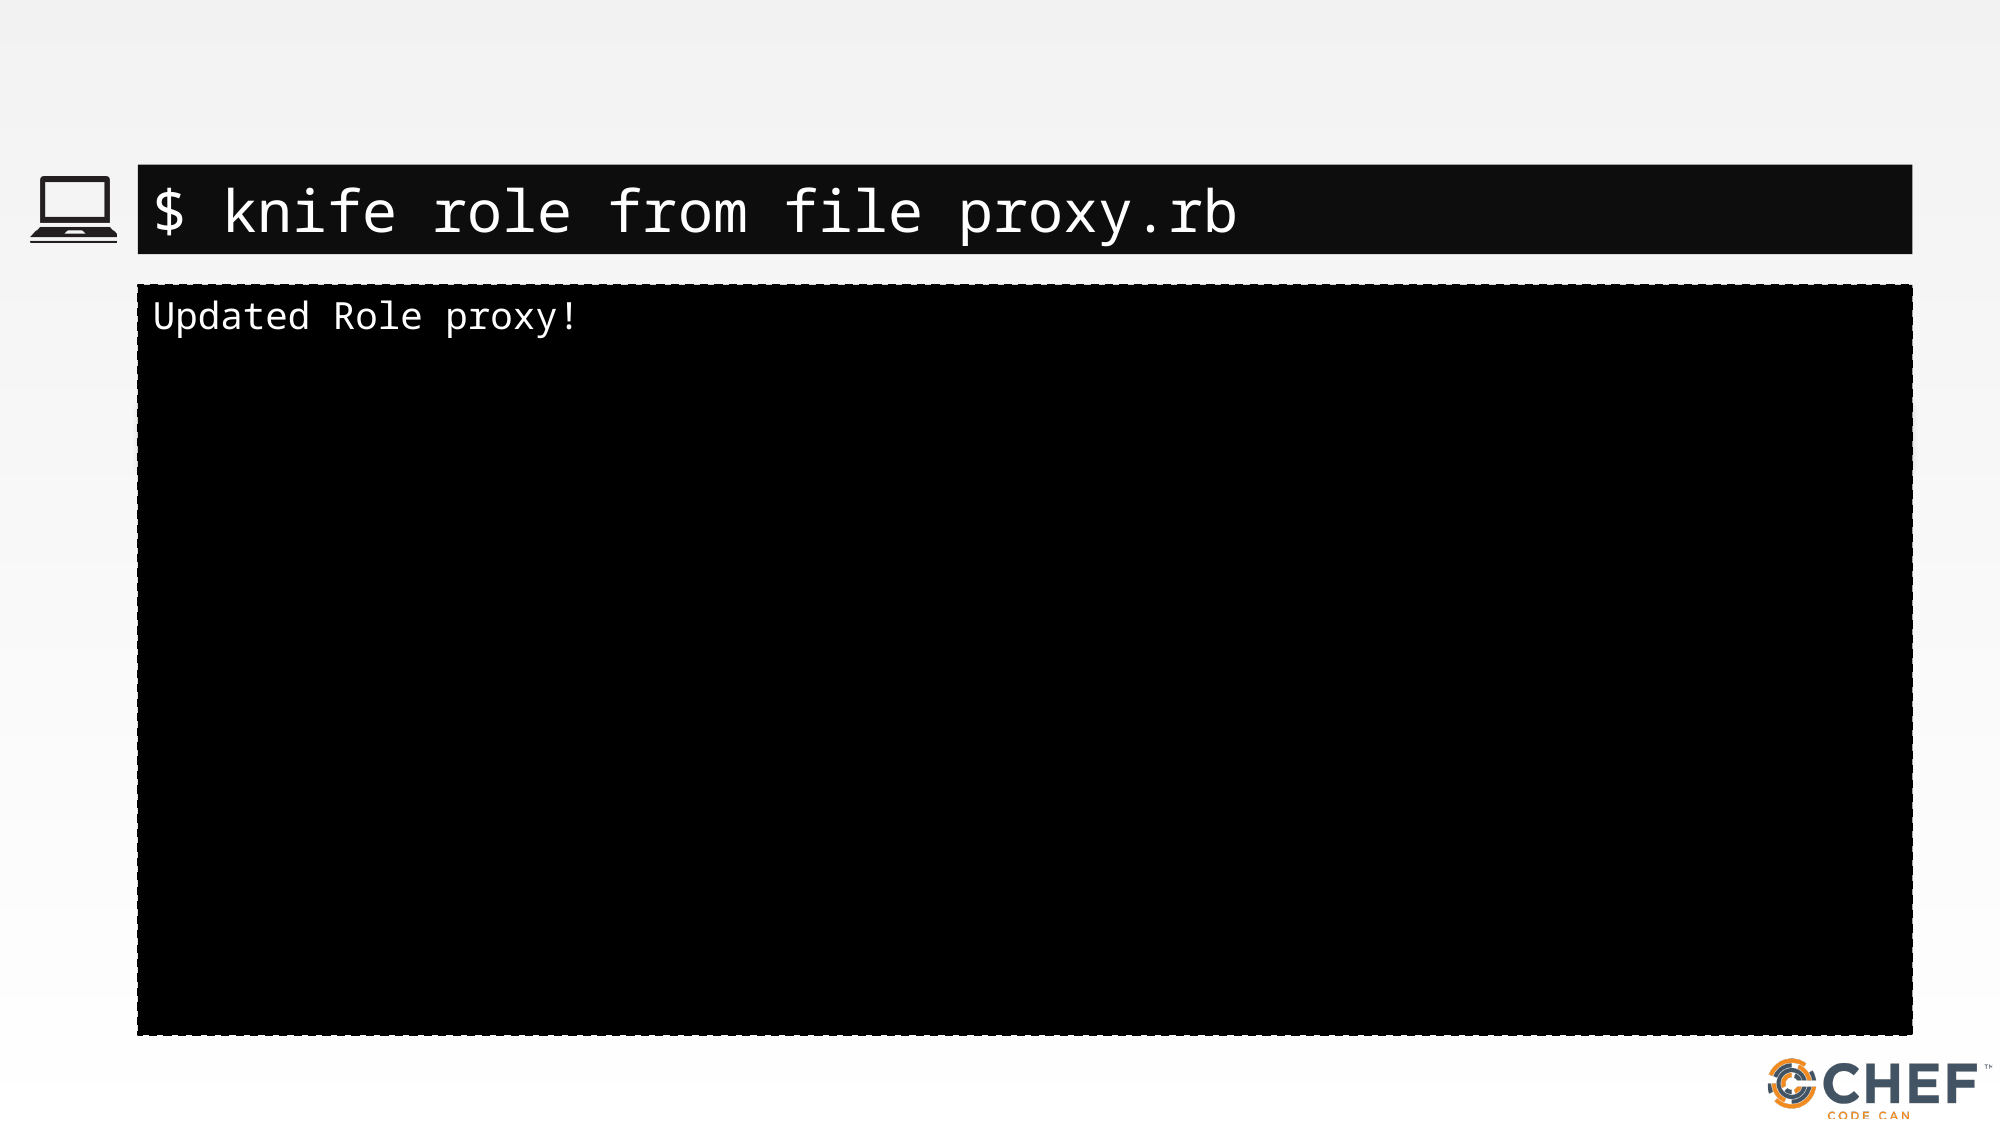

#
$ knife role from file proxy.rb
Updated Role proxy!